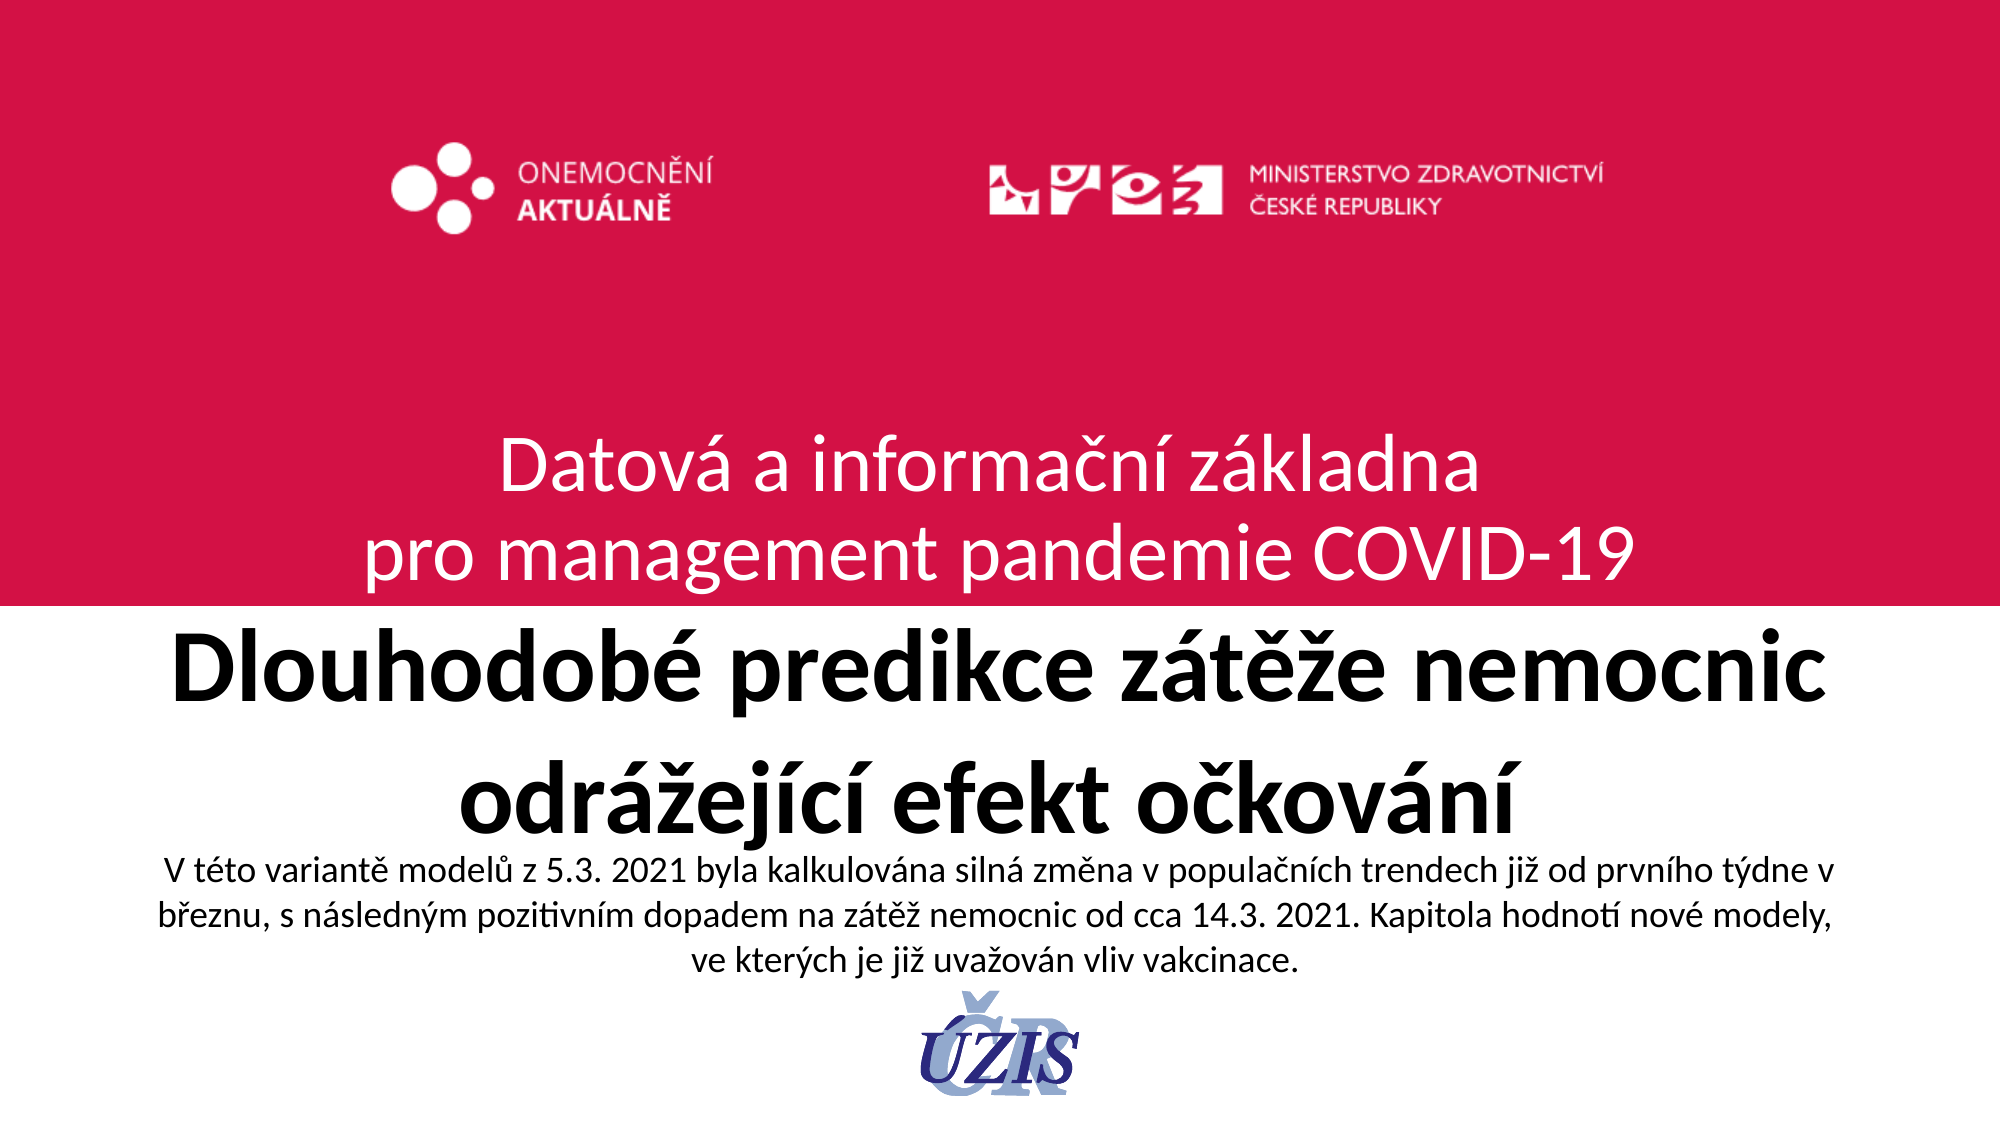

# Datová a informační základna pro management pandemie COVID-19
Dlouhodobé predikce zátěže nemocnic
odrážející efekt očkování
V této variantě modelů z 5.3. 2021 byla kalkulována silná změna v populačních trendech již od prvního týdne v březnu, s následným pozitivním dopadem na zátěž nemocnic od cca 14.3. 2021. Kapitola hodnotí nové modely,
ve kterých je již uvažován vliv vakcinace.